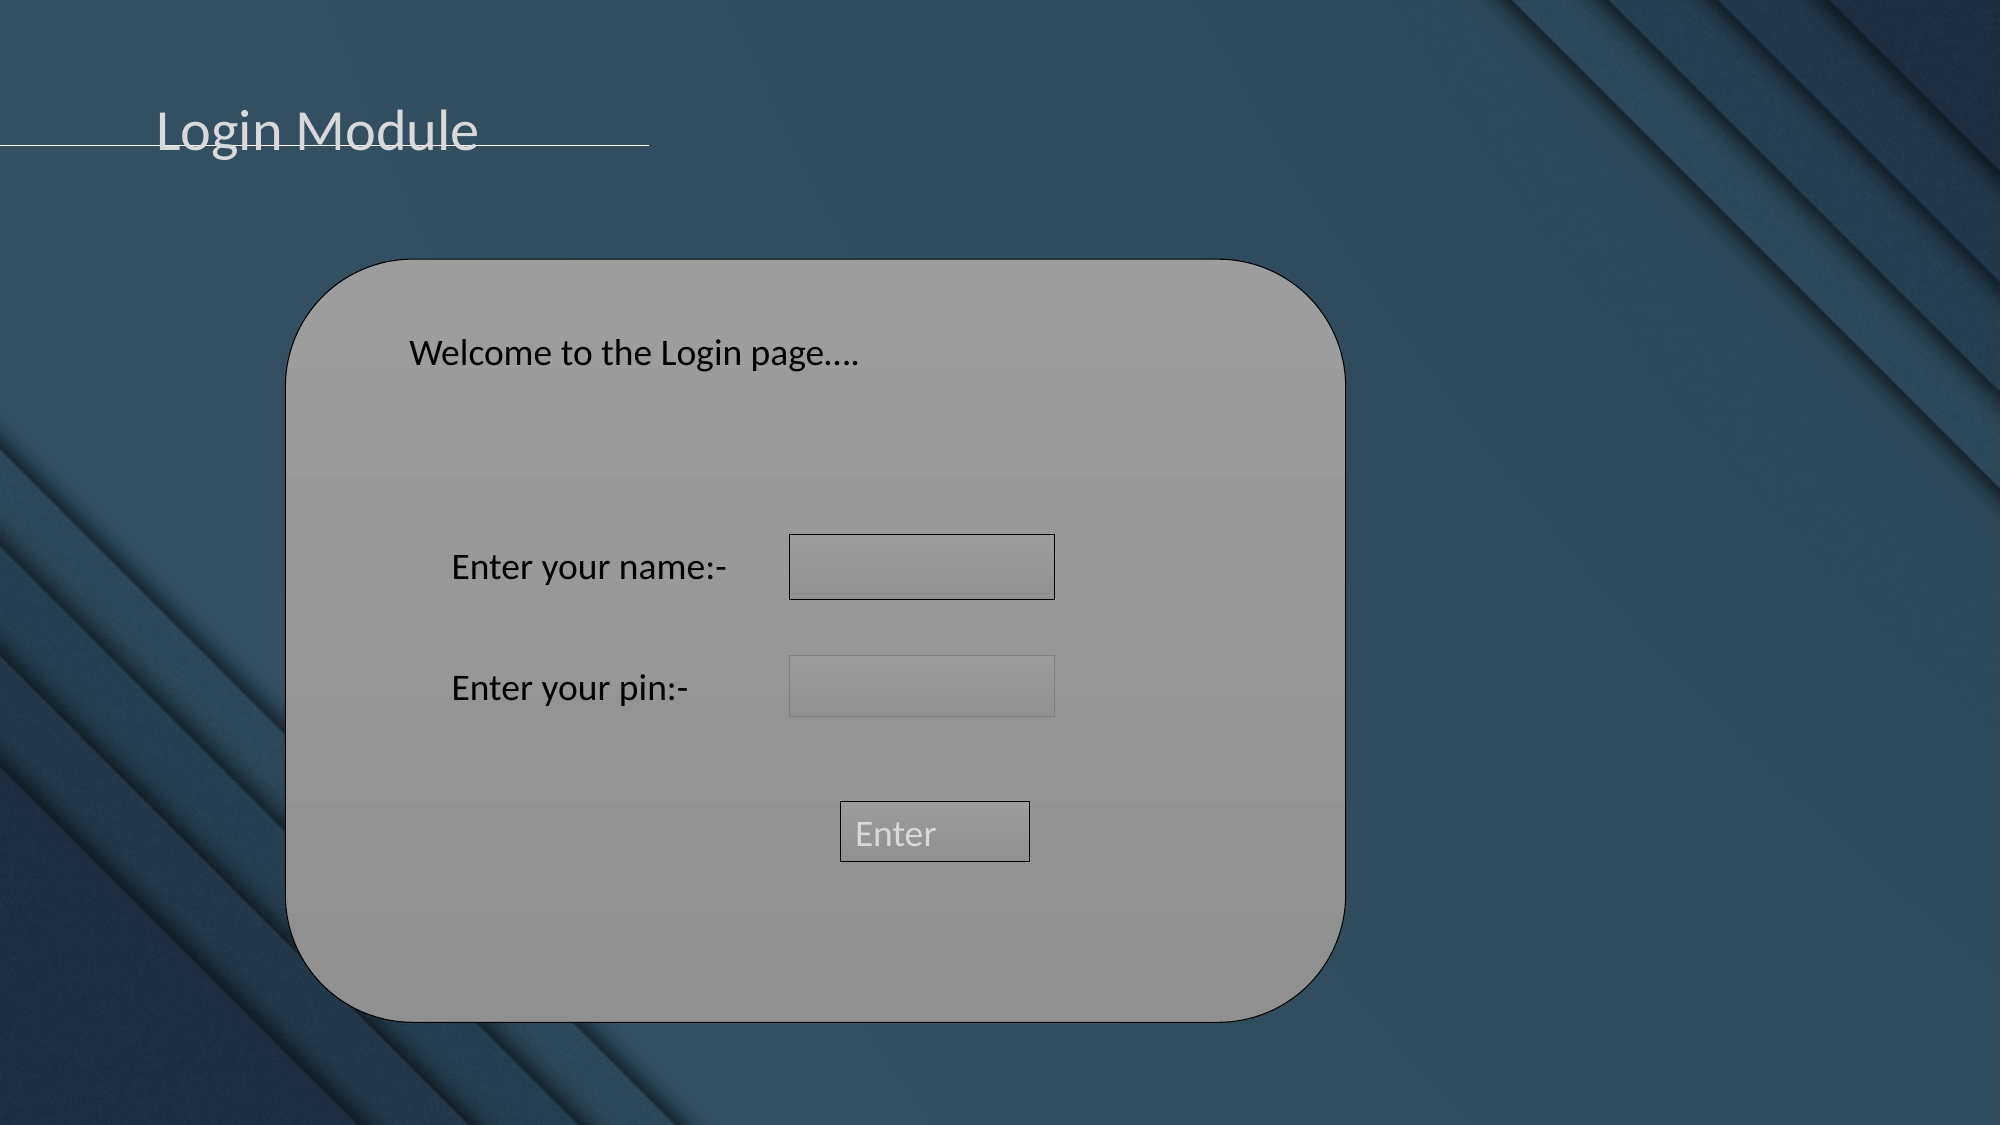

Login Module

Welcome to the Login page….
Enter your name:-

Enter your pin:-

Enter